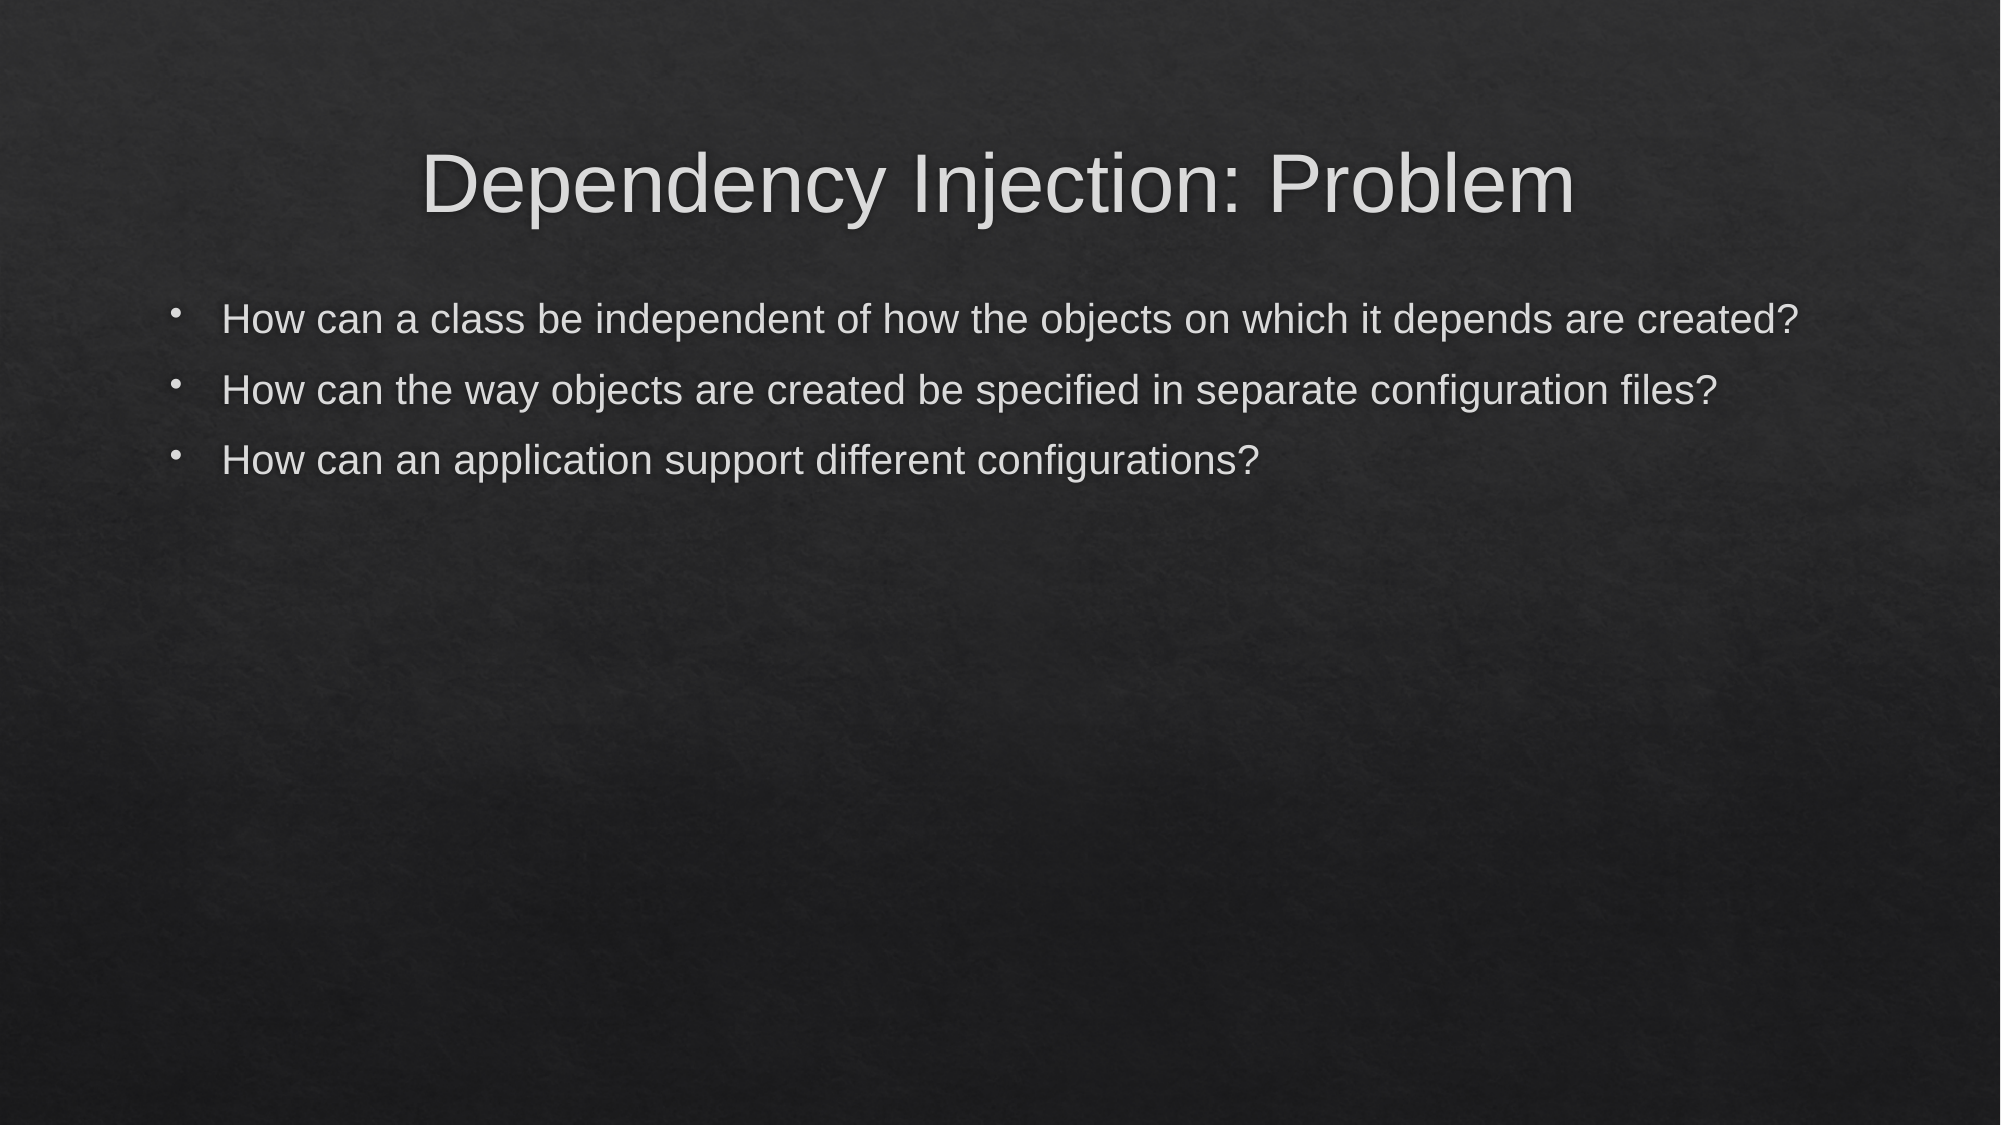

# Dependency Injection: Problem
How can a class be independent of how the objects on which it depends are created?
How can the way objects are created be specified in separate configuration files?
How can an application support different configurations?